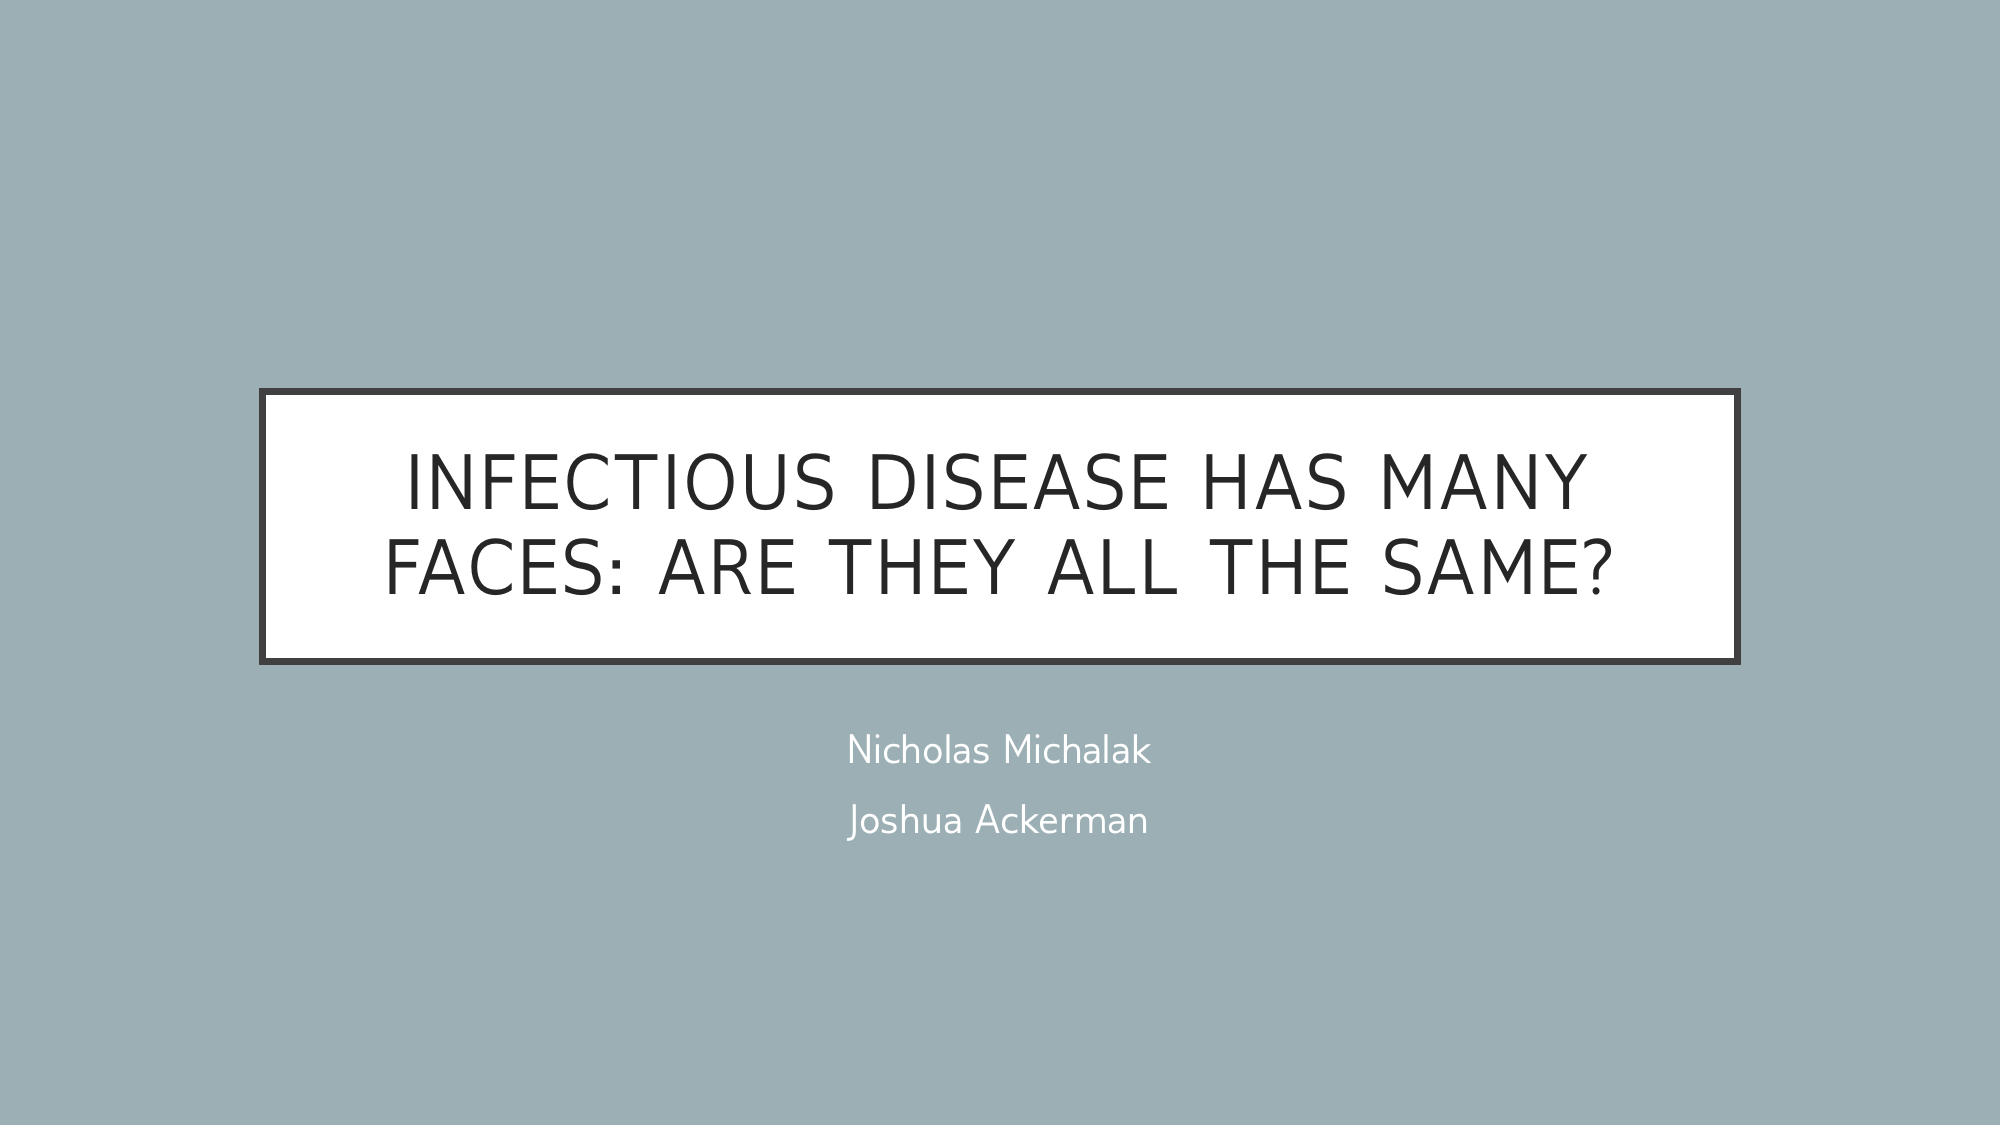

# Infectious disease has many faces: Are they all the same?
Nicholas Michalak
Joshua Ackerman